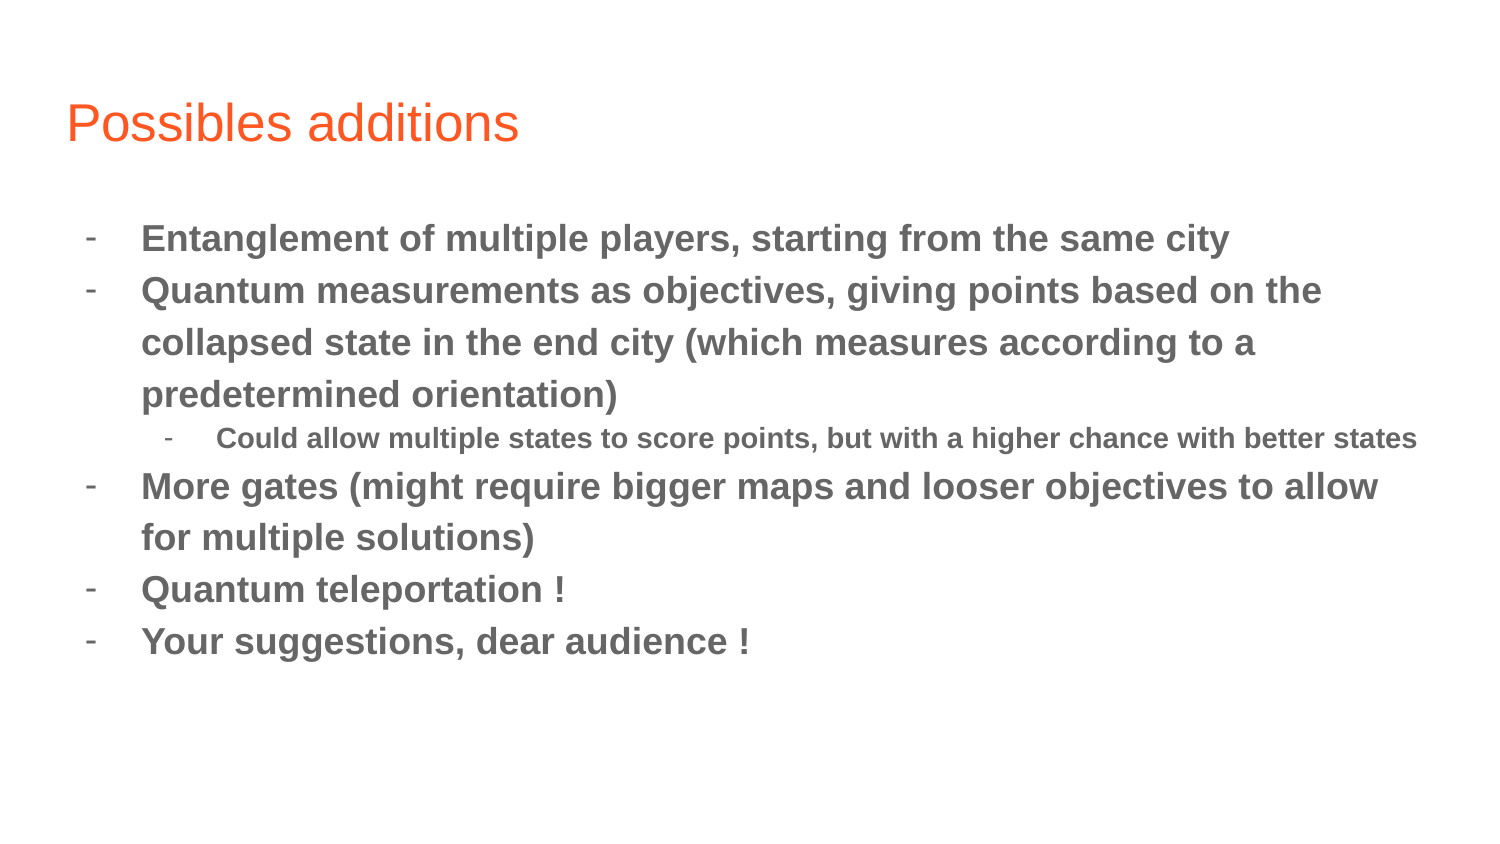

# Possibles additions
Entanglement of multiple players, starting from the same city
Quantum measurements as objectives, giving points based on the collapsed state in the end city (which measures according to a predetermined orientation)
Could allow multiple states to score points, but with a higher chance with better states
More gates (might require bigger maps and looser objectives to allow for multiple solutions)
Quantum teleportation !
Your suggestions, dear audience !